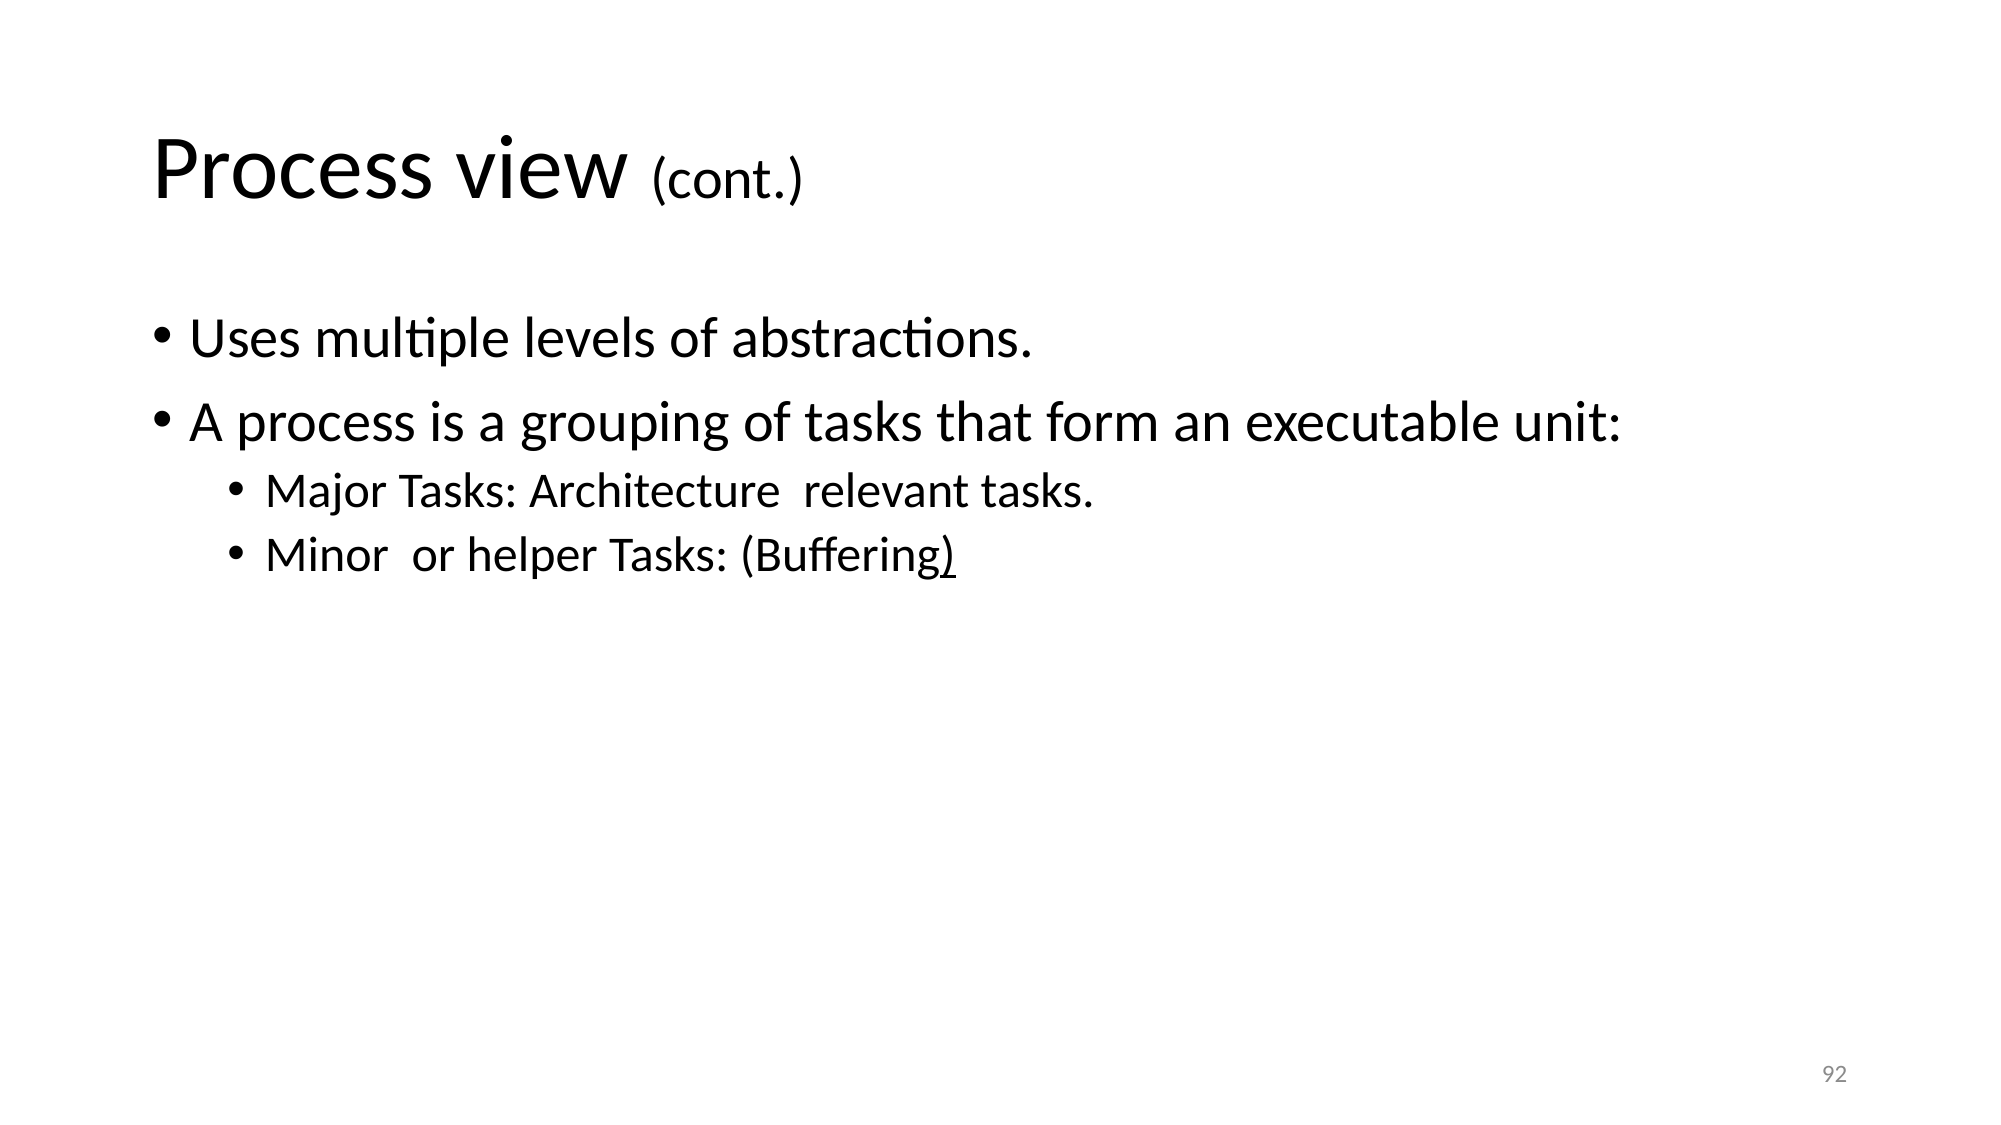

# Process view (cont.)
Uses multiple levels of abstractions.
A process is a grouping of tasks that form an executable unit:
Major Tasks: Architecture  relevant tasks.
Minor  or helper Tasks: (Buffering)

92